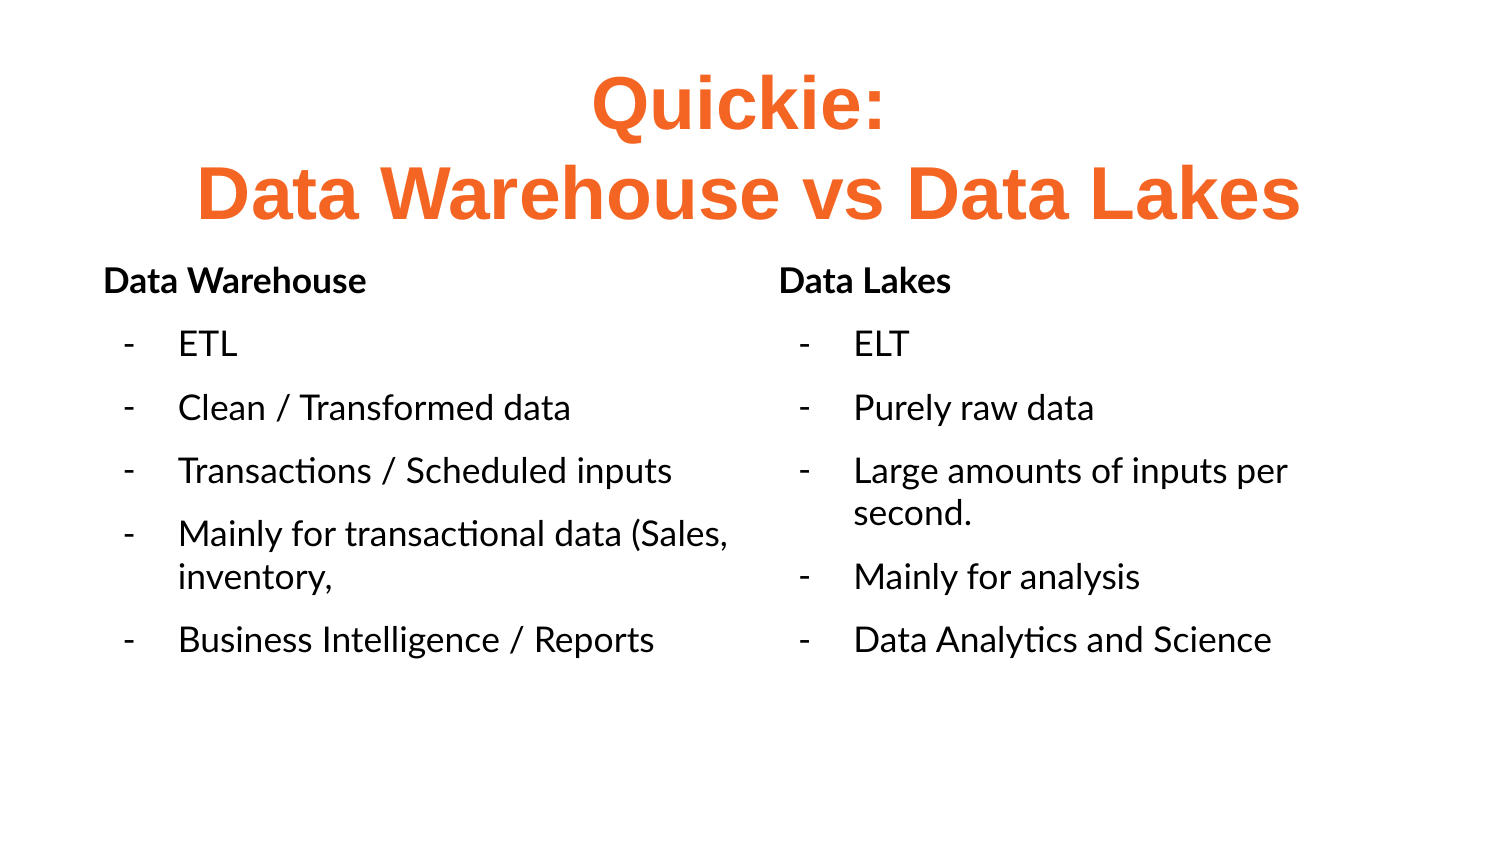

Quickie:
Data Warehouse vs Data Lakes
Data Warehouse
ETL
Clean / Transformed data
Transactions / Scheduled inputs
Mainly for transactional data (Sales, inventory,
Business Intelligence / Reports
Data Lakes
ELT
Purely raw data
Large amounts of inputs per second.
Mainly for analysis
Data Analytics and Science